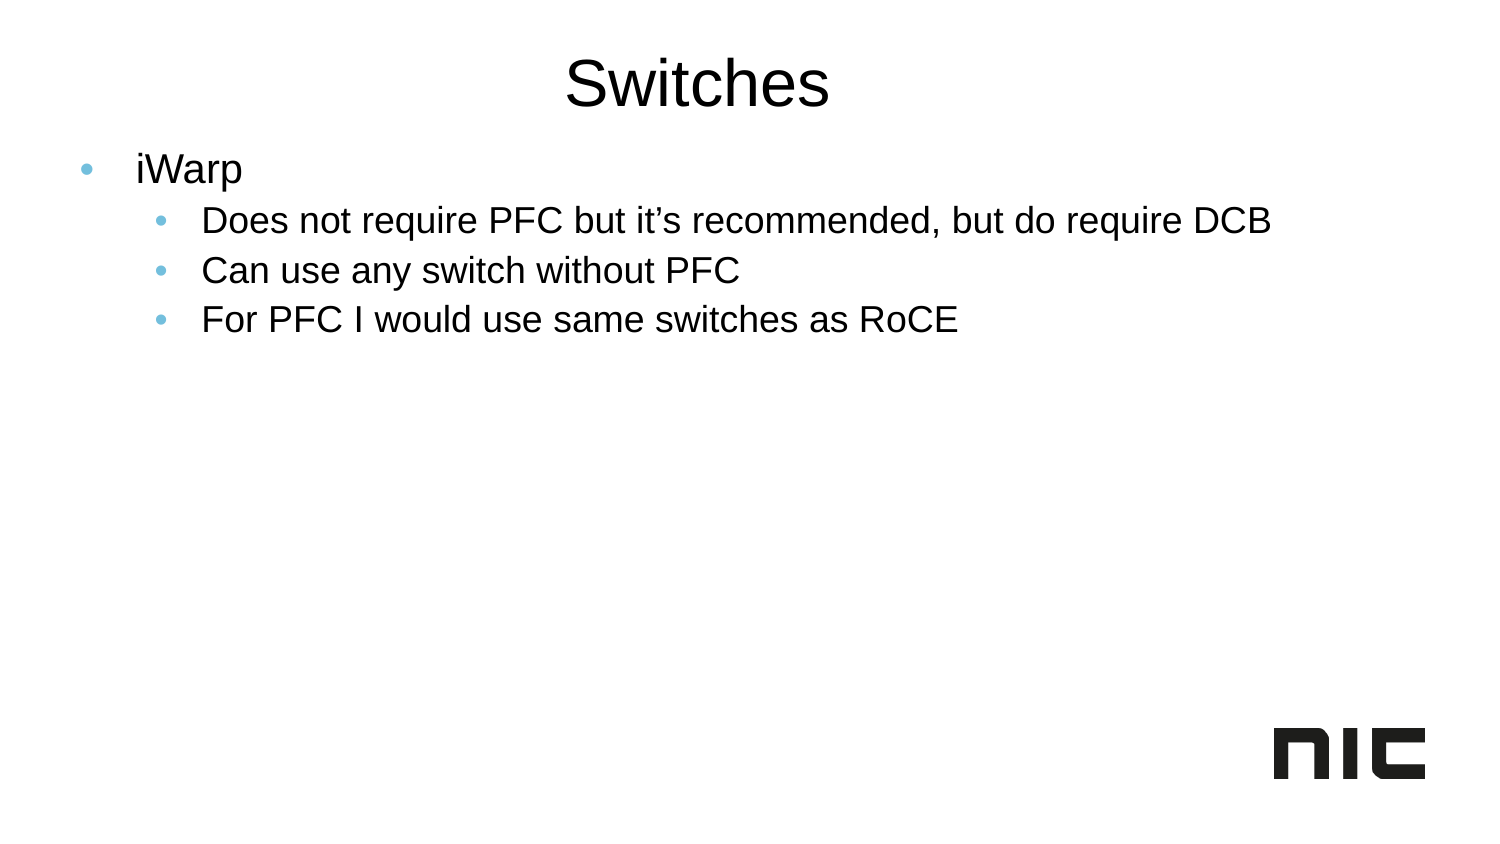

Switches
iWarp
Does not require PFC but it’s recommended, but do require DCB
Can use any switch without PFC
For PFC I would use same switches as RoCE